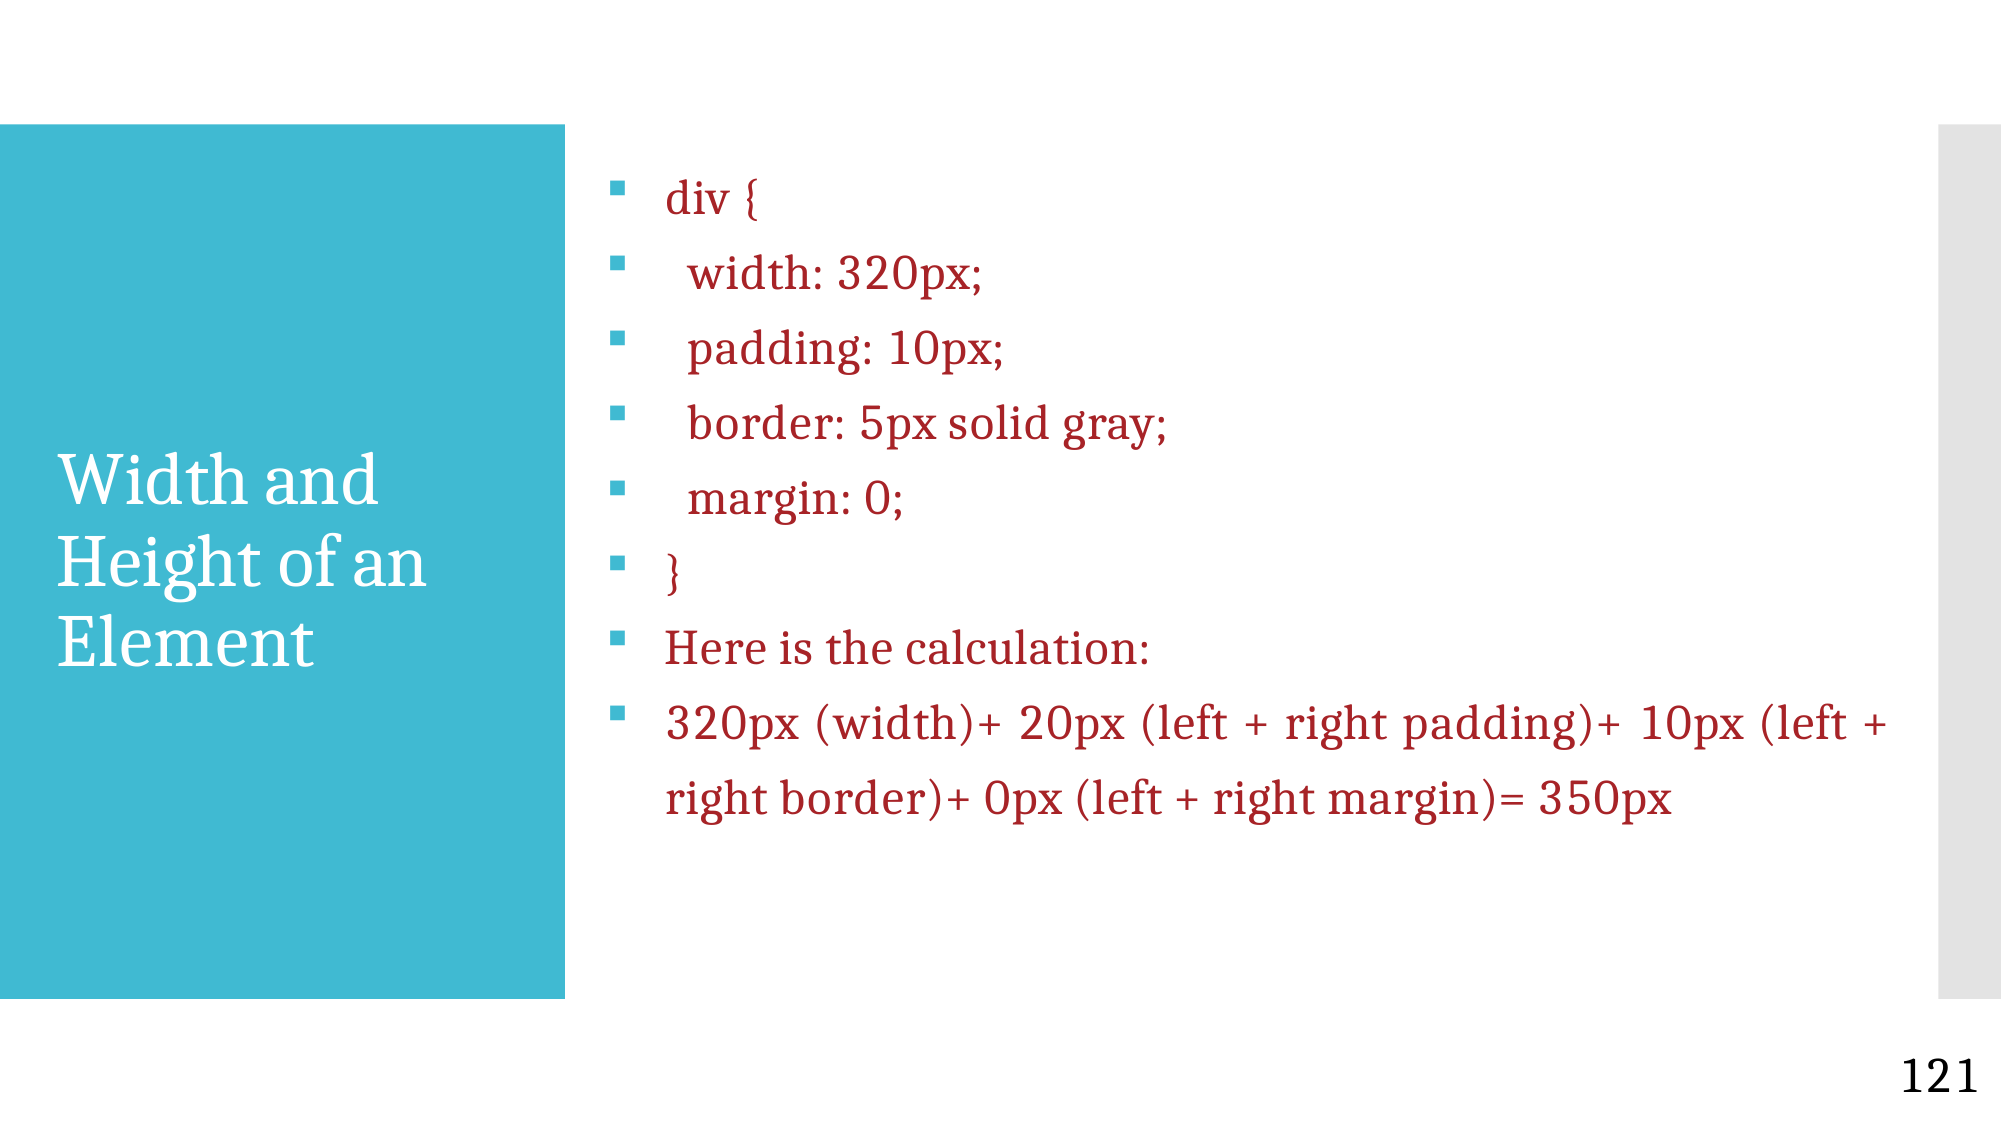

div {
  width: 320px;
  padding: 10px;
  border: 5px solid gray;
  margin: 0;
}
Here is the calculation:
320px (width)+ 20px (left + right padding)+ 10px (left + right border)+ 0px (left + right margin)= 350px
# Width and Height of an Element
121